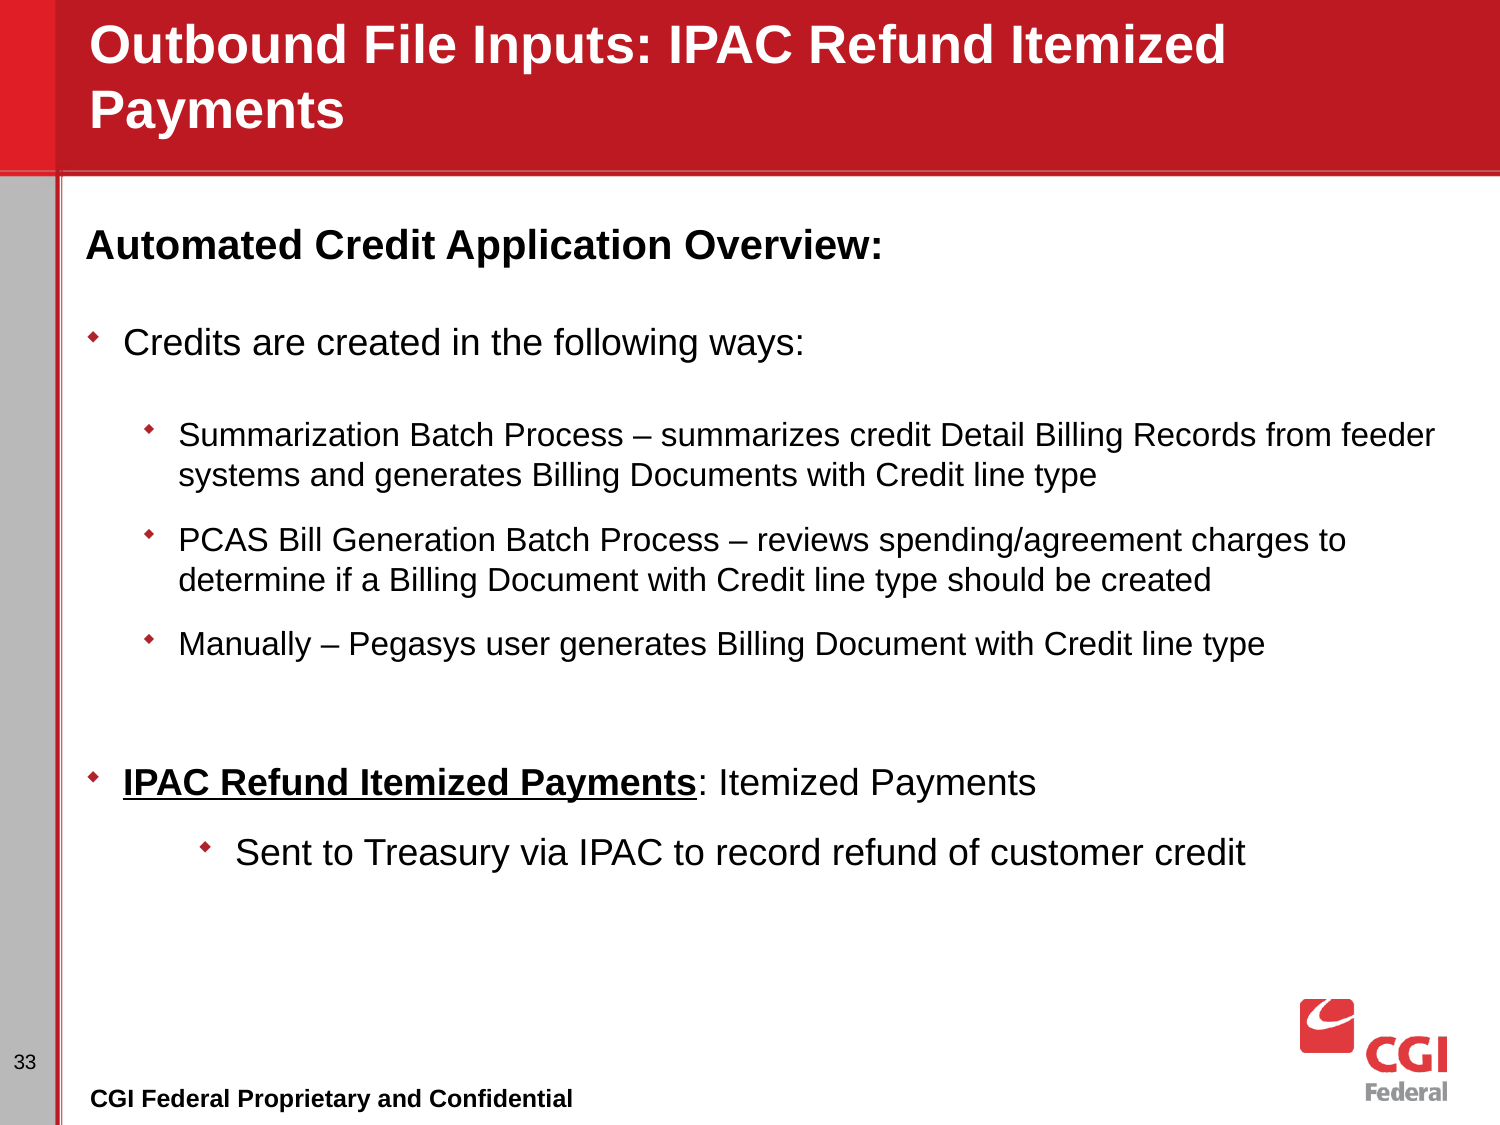

# Outbound File Inputs: IPAC Refund Itemized Payments
Automated Credit Application Overview:
Credits are created in the following ways:
Summarization Batch Process – summarizes credit Detail Billing Records from feeder systems and generates Billing Documents with Credit line type
PCAS Bill Generation Batch Process – reviews spending/agreement charges to determine if a Billing Document with Credit line type should be created
Manually – Pegasys user generates Billing Document with Credit line type

IPAC Refund Itemized Payments: Itemized Payments
Sent to Treasury via IPAC to record refund of customer credit

33
CGI Federal Proprietary and Confidential